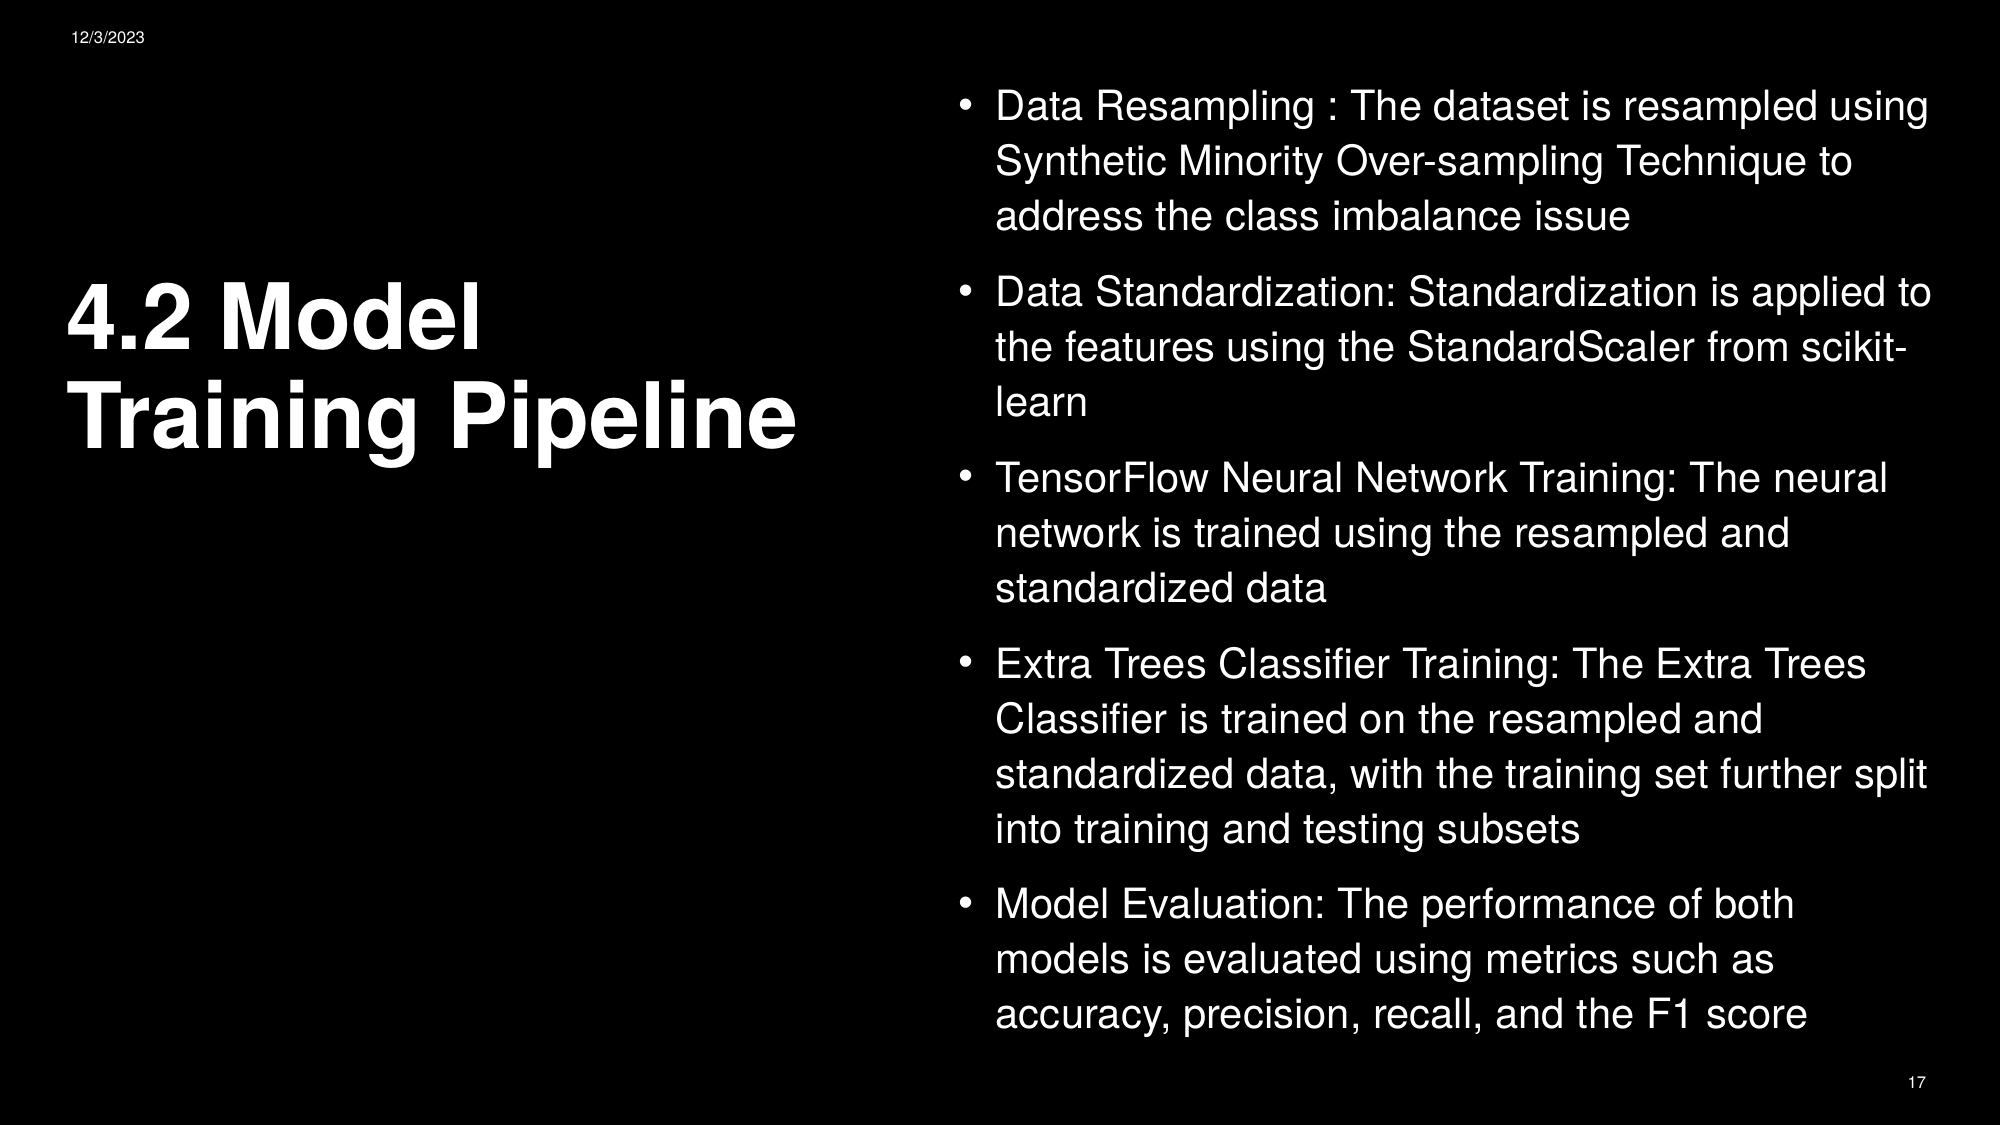

12/3/2023
Data Resampling : The dataset is resampled using Synthetic Minority Over-sampling Technique to address the class imbalance issue
Data Standardization: Standardization is applied to the features using the StandardScaler from scikit-learn
TensorFlow Neural Network Training: The neural network is trained using the resampled and standardized data
Extra Trees Classifier Training: The Extra Trees Classifier is trained on the resampled and standardized data, with the training set further split into training and testing subsets
Model Evaluation: The performance of both models is evaluated using metrics such as accuracy, precision, recall, and the F1 score
# 4.2 Model Training Pipeline
17